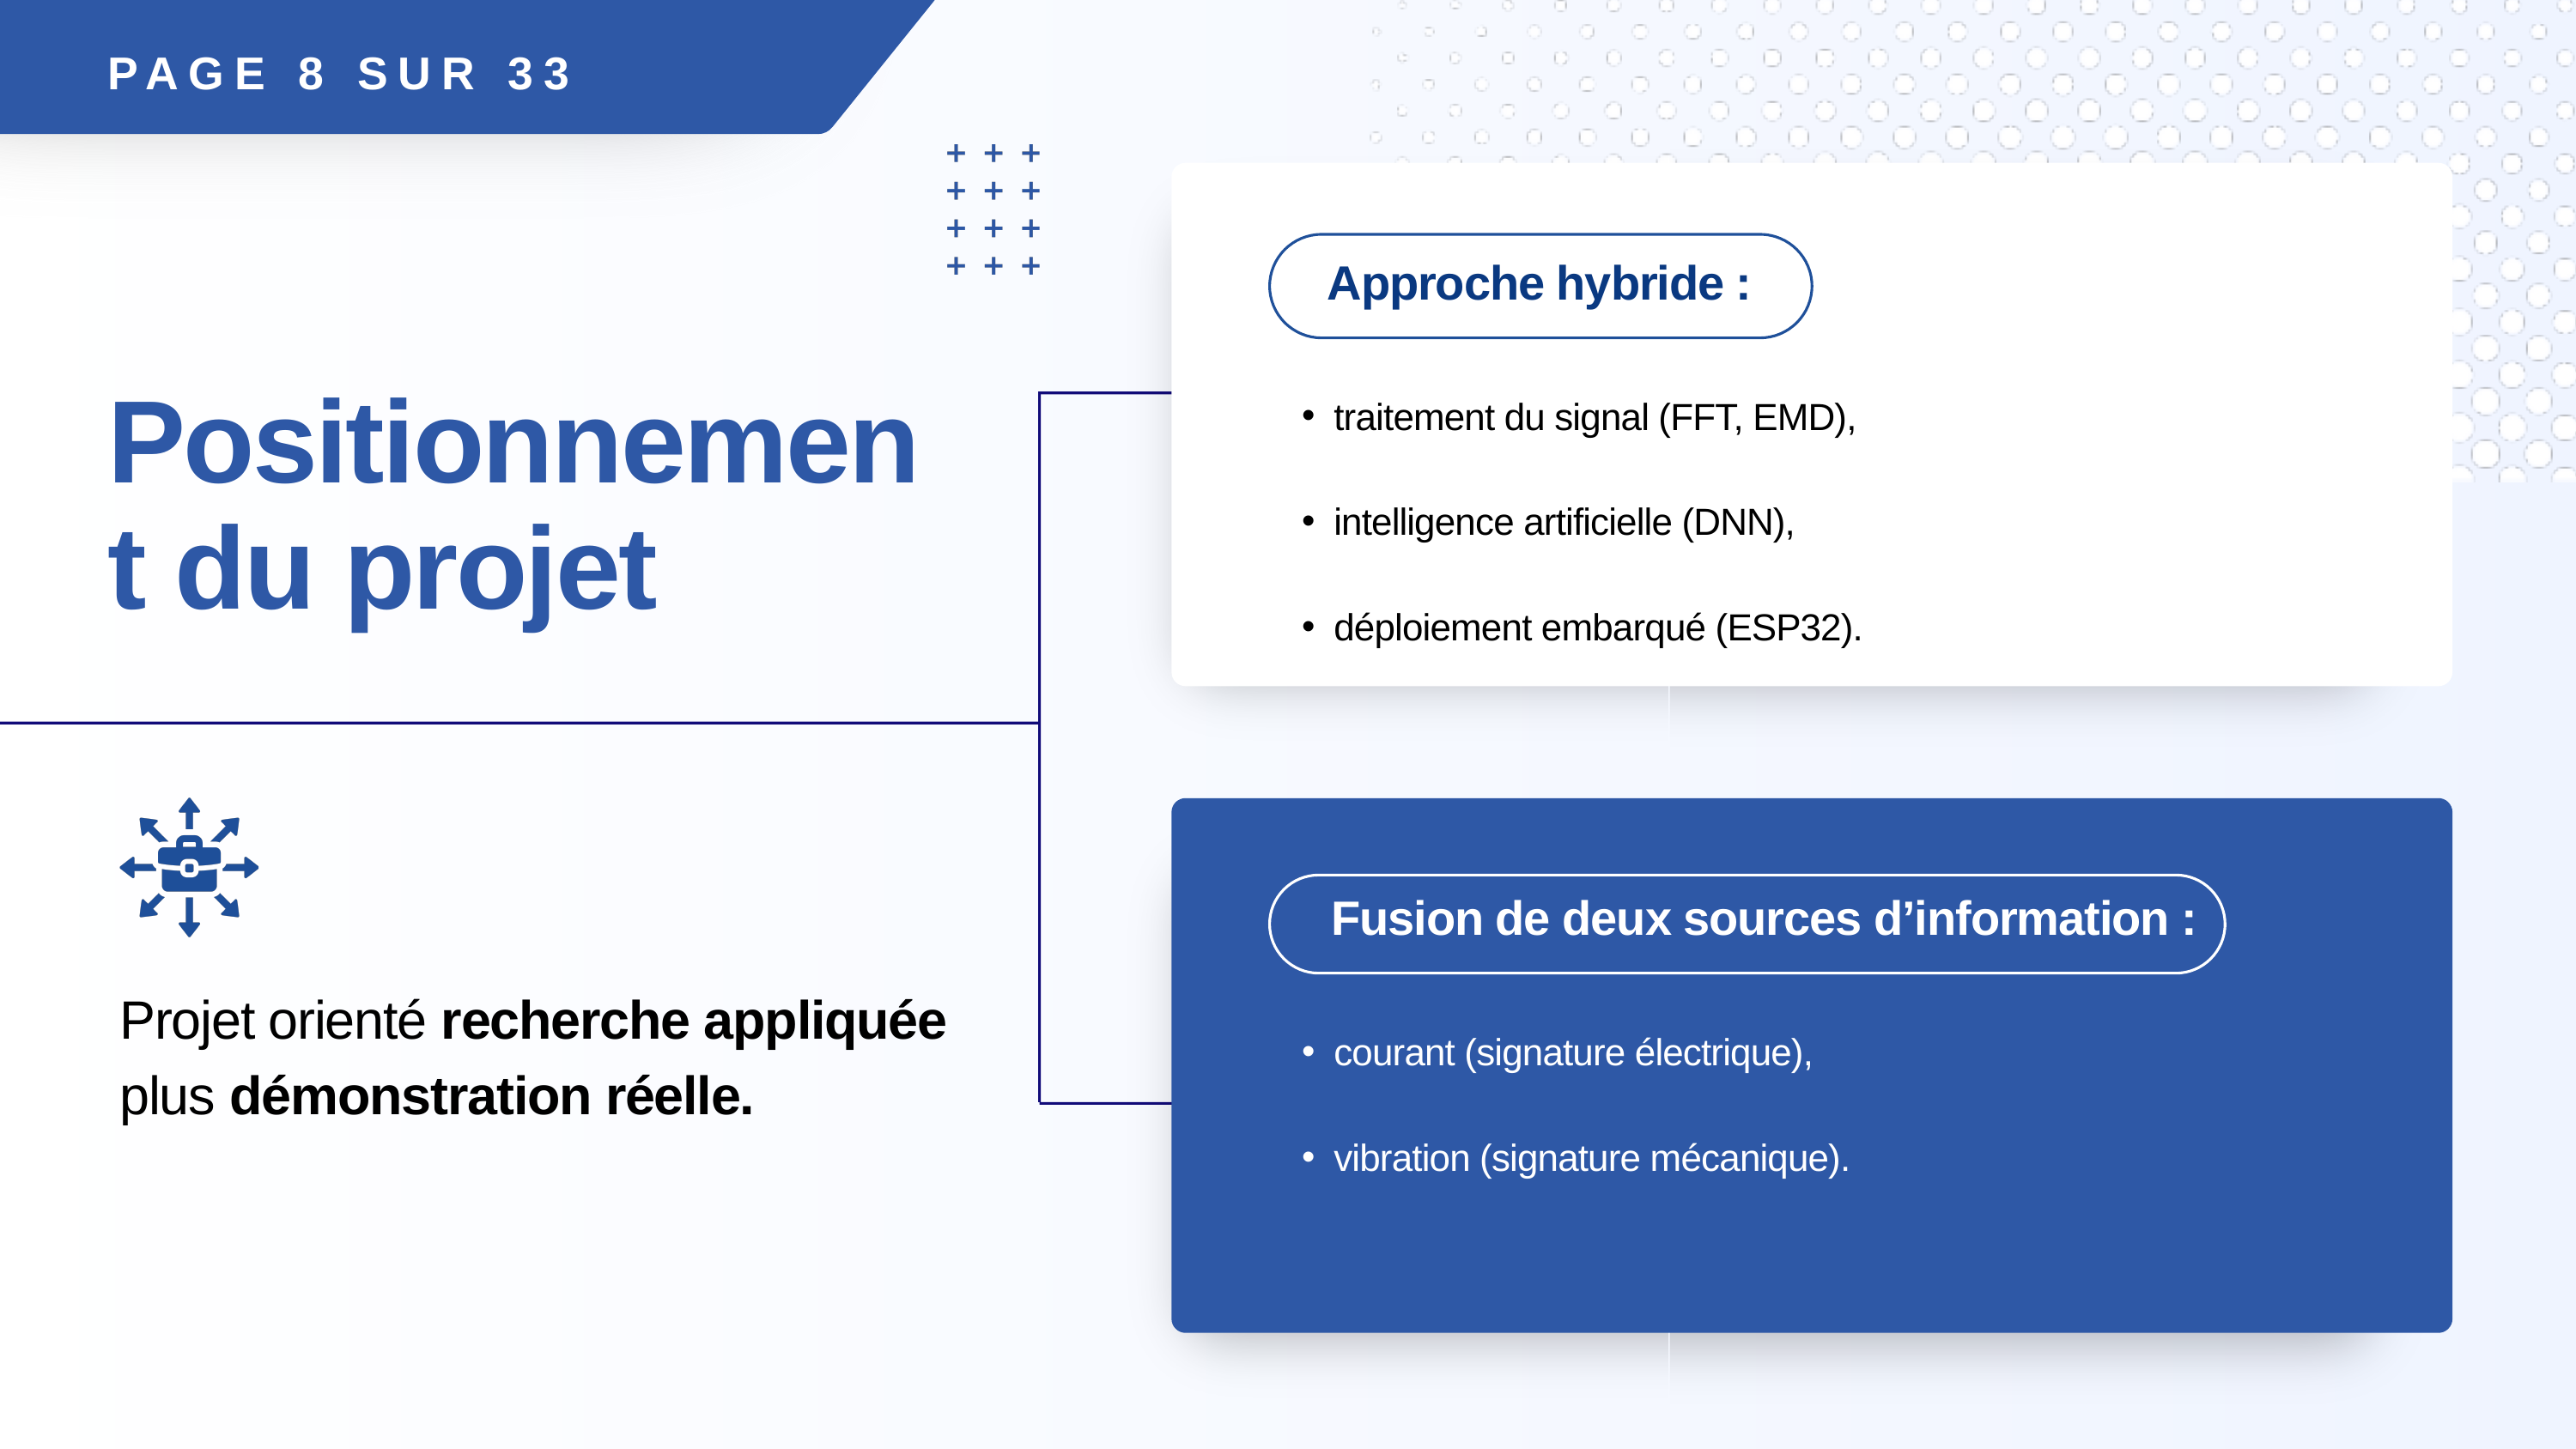

PAGE 8 SUR 33

Approche hybride :
Positionnement du projet
traitement du signal (FFT, EMD),

intelligence artificielle (DNN),

déploiement embarqué (ESP32).

Fusion de deux sources d’information :
Projet orienté recherche appliquée plus démonstration réelle.
courant (signature électrique),

vibration (signature mécanique).